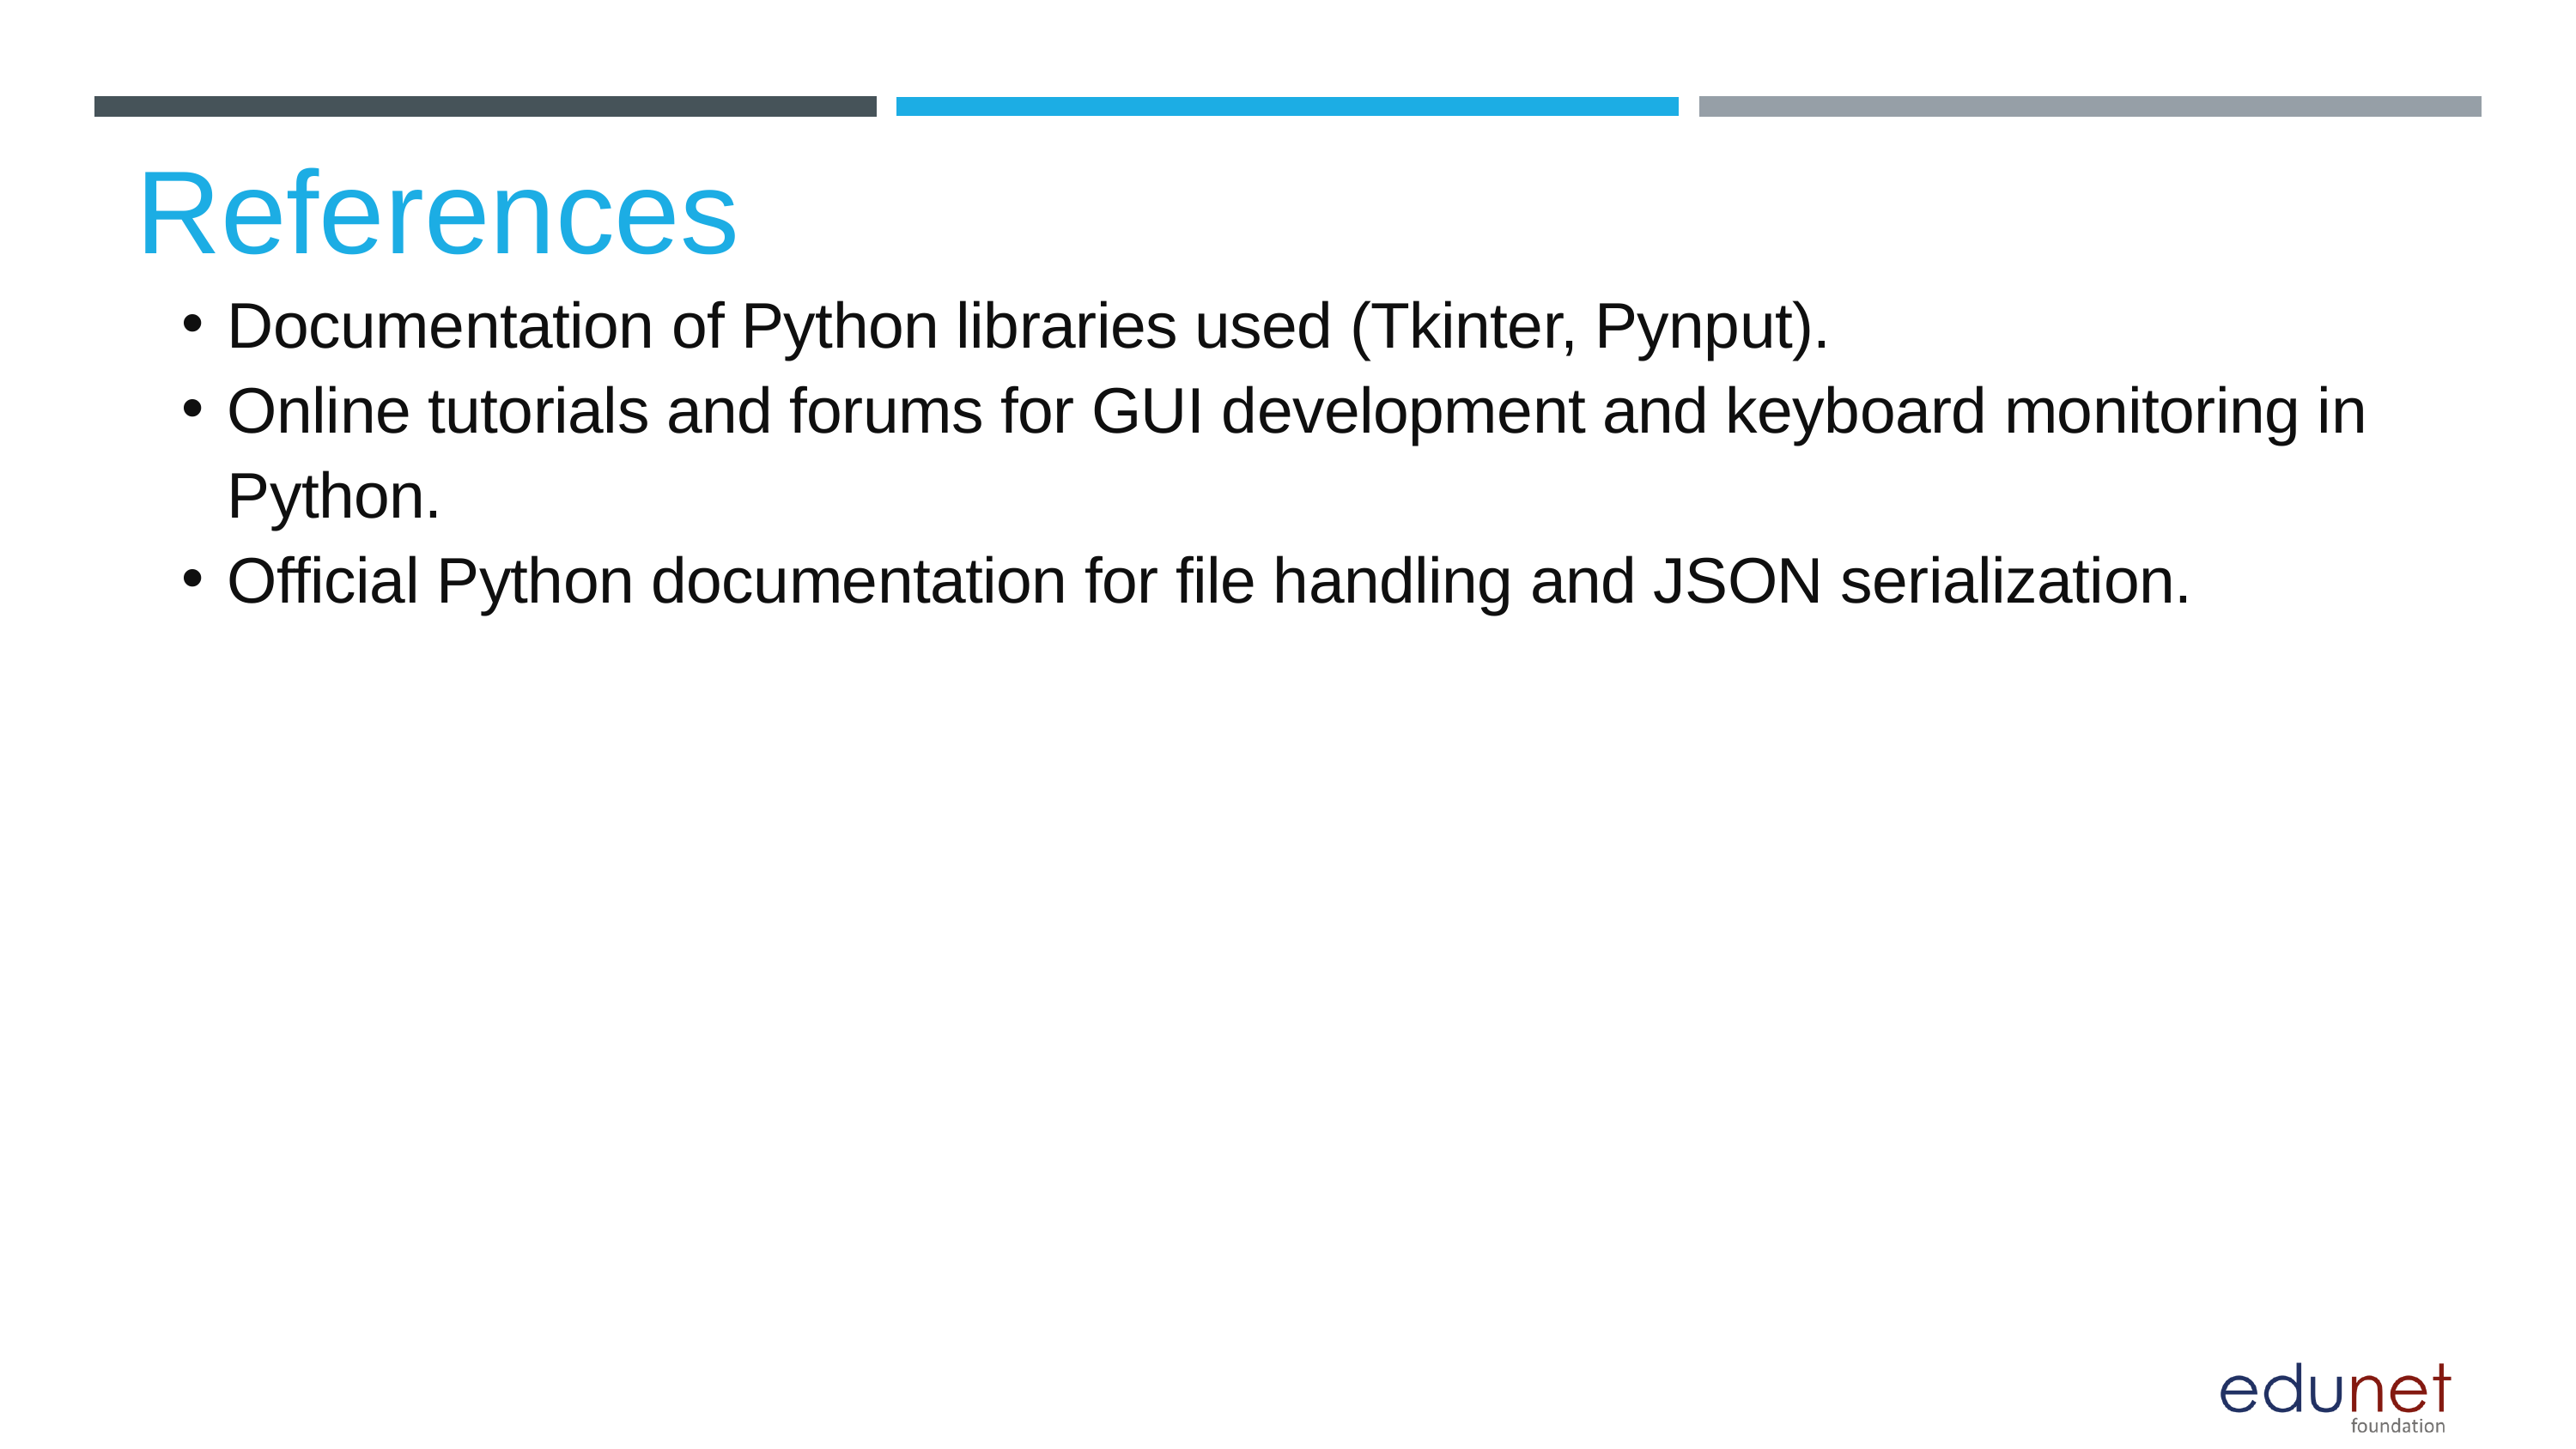

References
Documentation of Python libraries used (Tkinter, Pynput).
Online tutorials and forums for GUI development and keyboard monitoring in Python.
Official Python documentation for file handling and JSON serialization.